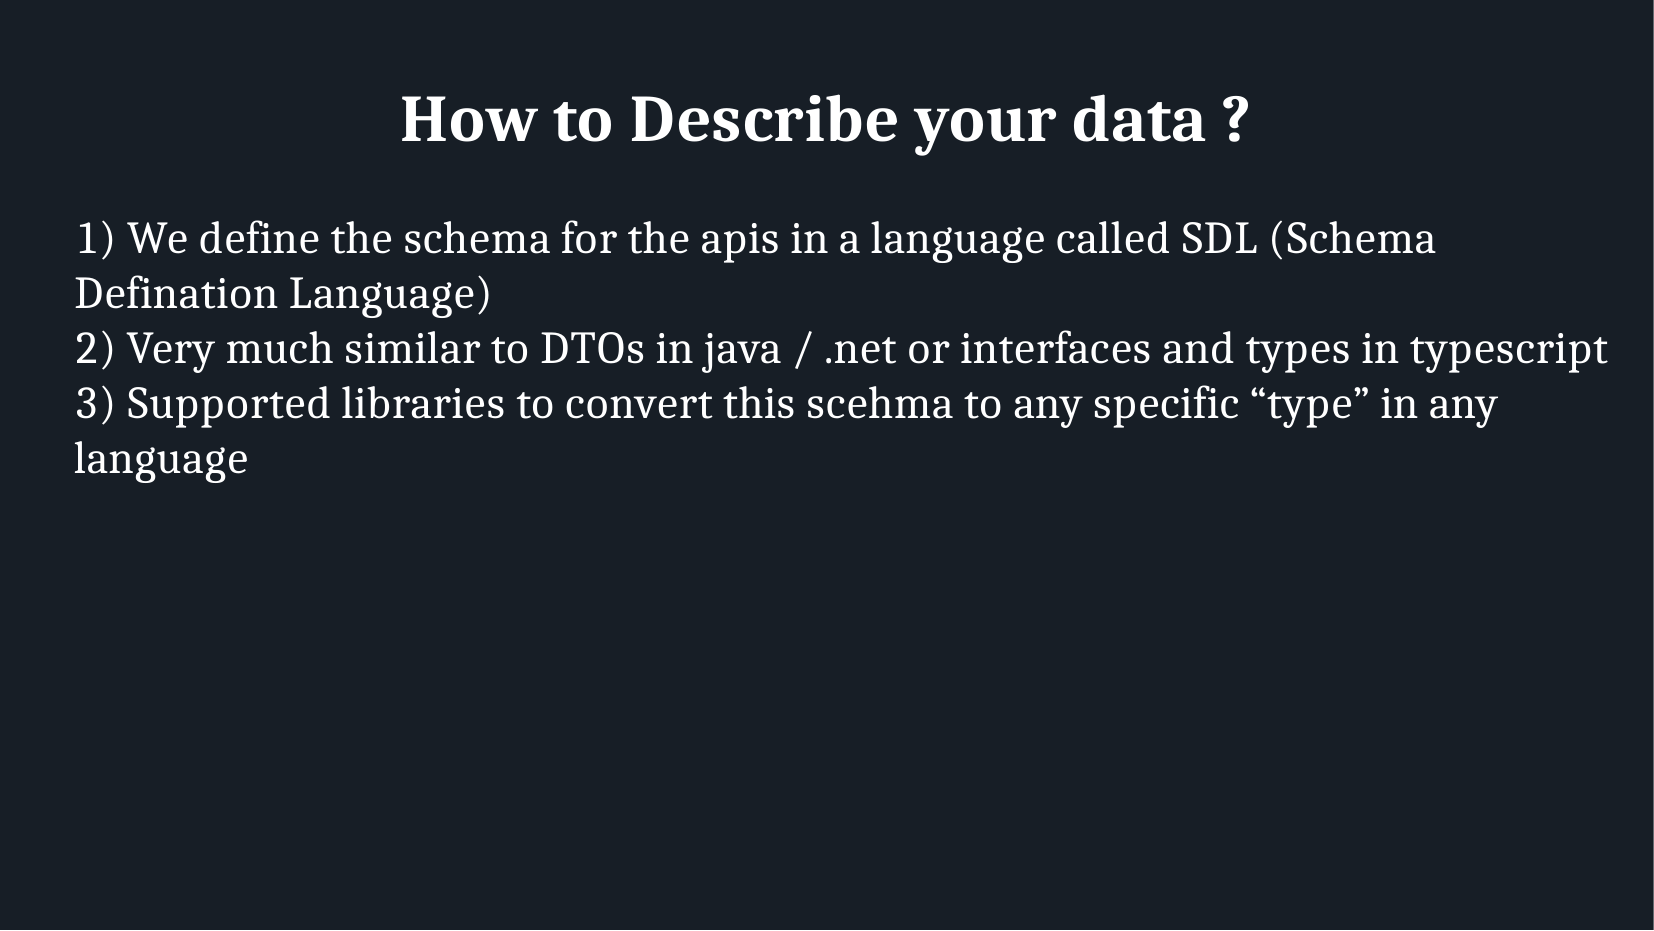

How to Describe your data ?
1) We define the schema for the apis in a language called SDL (Schema Defination Language)
2) Very much similar to DTOs in java / .net or interfaces and types in typescript
3) Supported libraries to convert this scehma to any specific “type” in any language